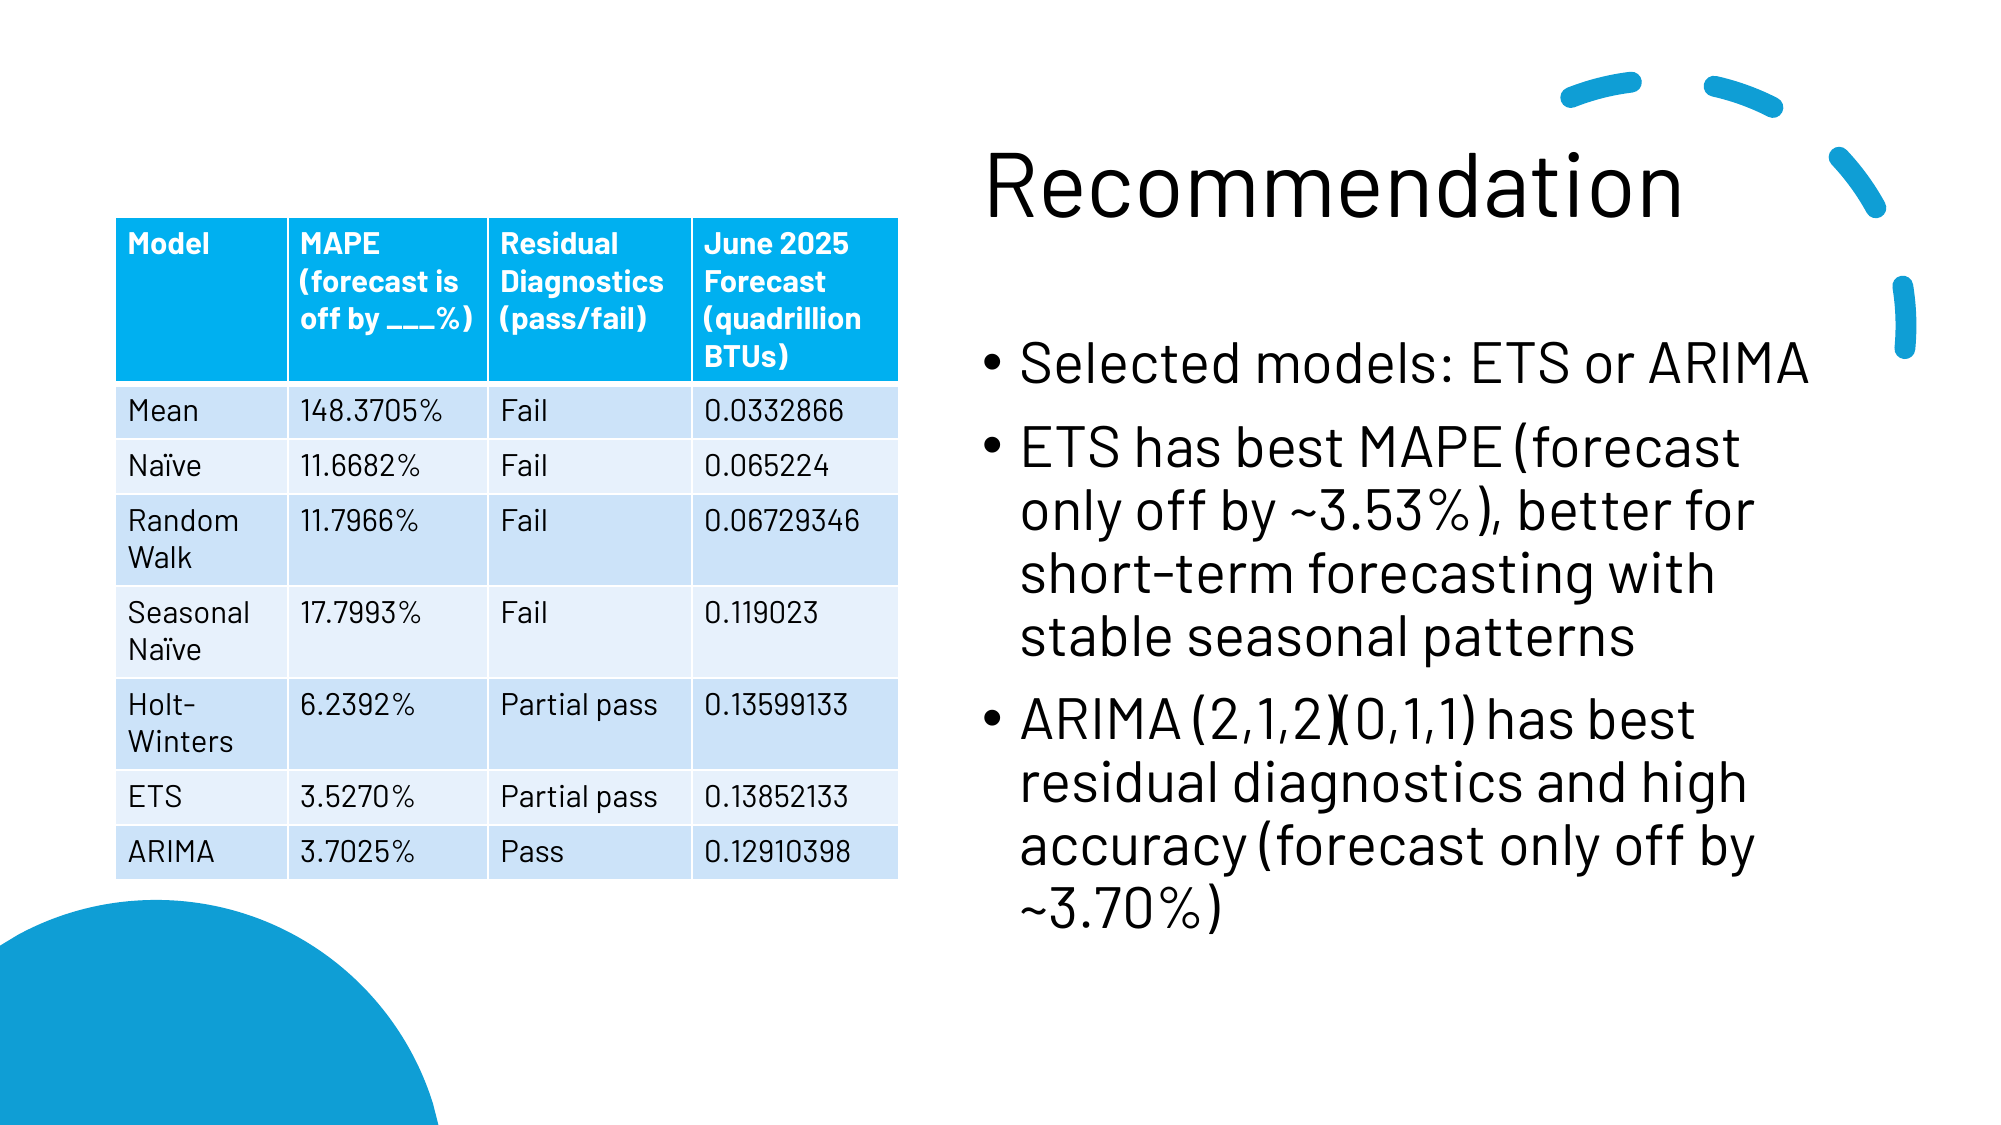

# Recommendation

| Model | MAPE (forecast is off by \_\_\_%) | Residual Diagnostics (pass/fail) | June 2025 Forecast (quadrillion BTUs) |
| --- | --- | --- | --- |
| Mean | 148.3705% | Fail | 0.0332866 |
| Naïve | 11.6682% | Fail | 0.065224 |
| Random Walk | 11.7966% | Fail | 0.06729346 |
| Seasonal Naïve | 17.7993% | Fail | 0.119023 |
| Holt-Winters | 6.2392% | Partial pass | 0.13599133 |
| ETS | 3.5270% | Partial pass | 0.13852133 |
| ARIMA | 3.7025% | Pass | 0.12910398 |
Selected models: ETS or ARIMA
ETS has best MAPE (forecast only off by ~3.53%), better for short-term forecasting with stable seasonal patterns
ARIMA (2,1,2)(0,1,1) has best residual diagnostics and high accuracy (forecast only off by ~3.70%)